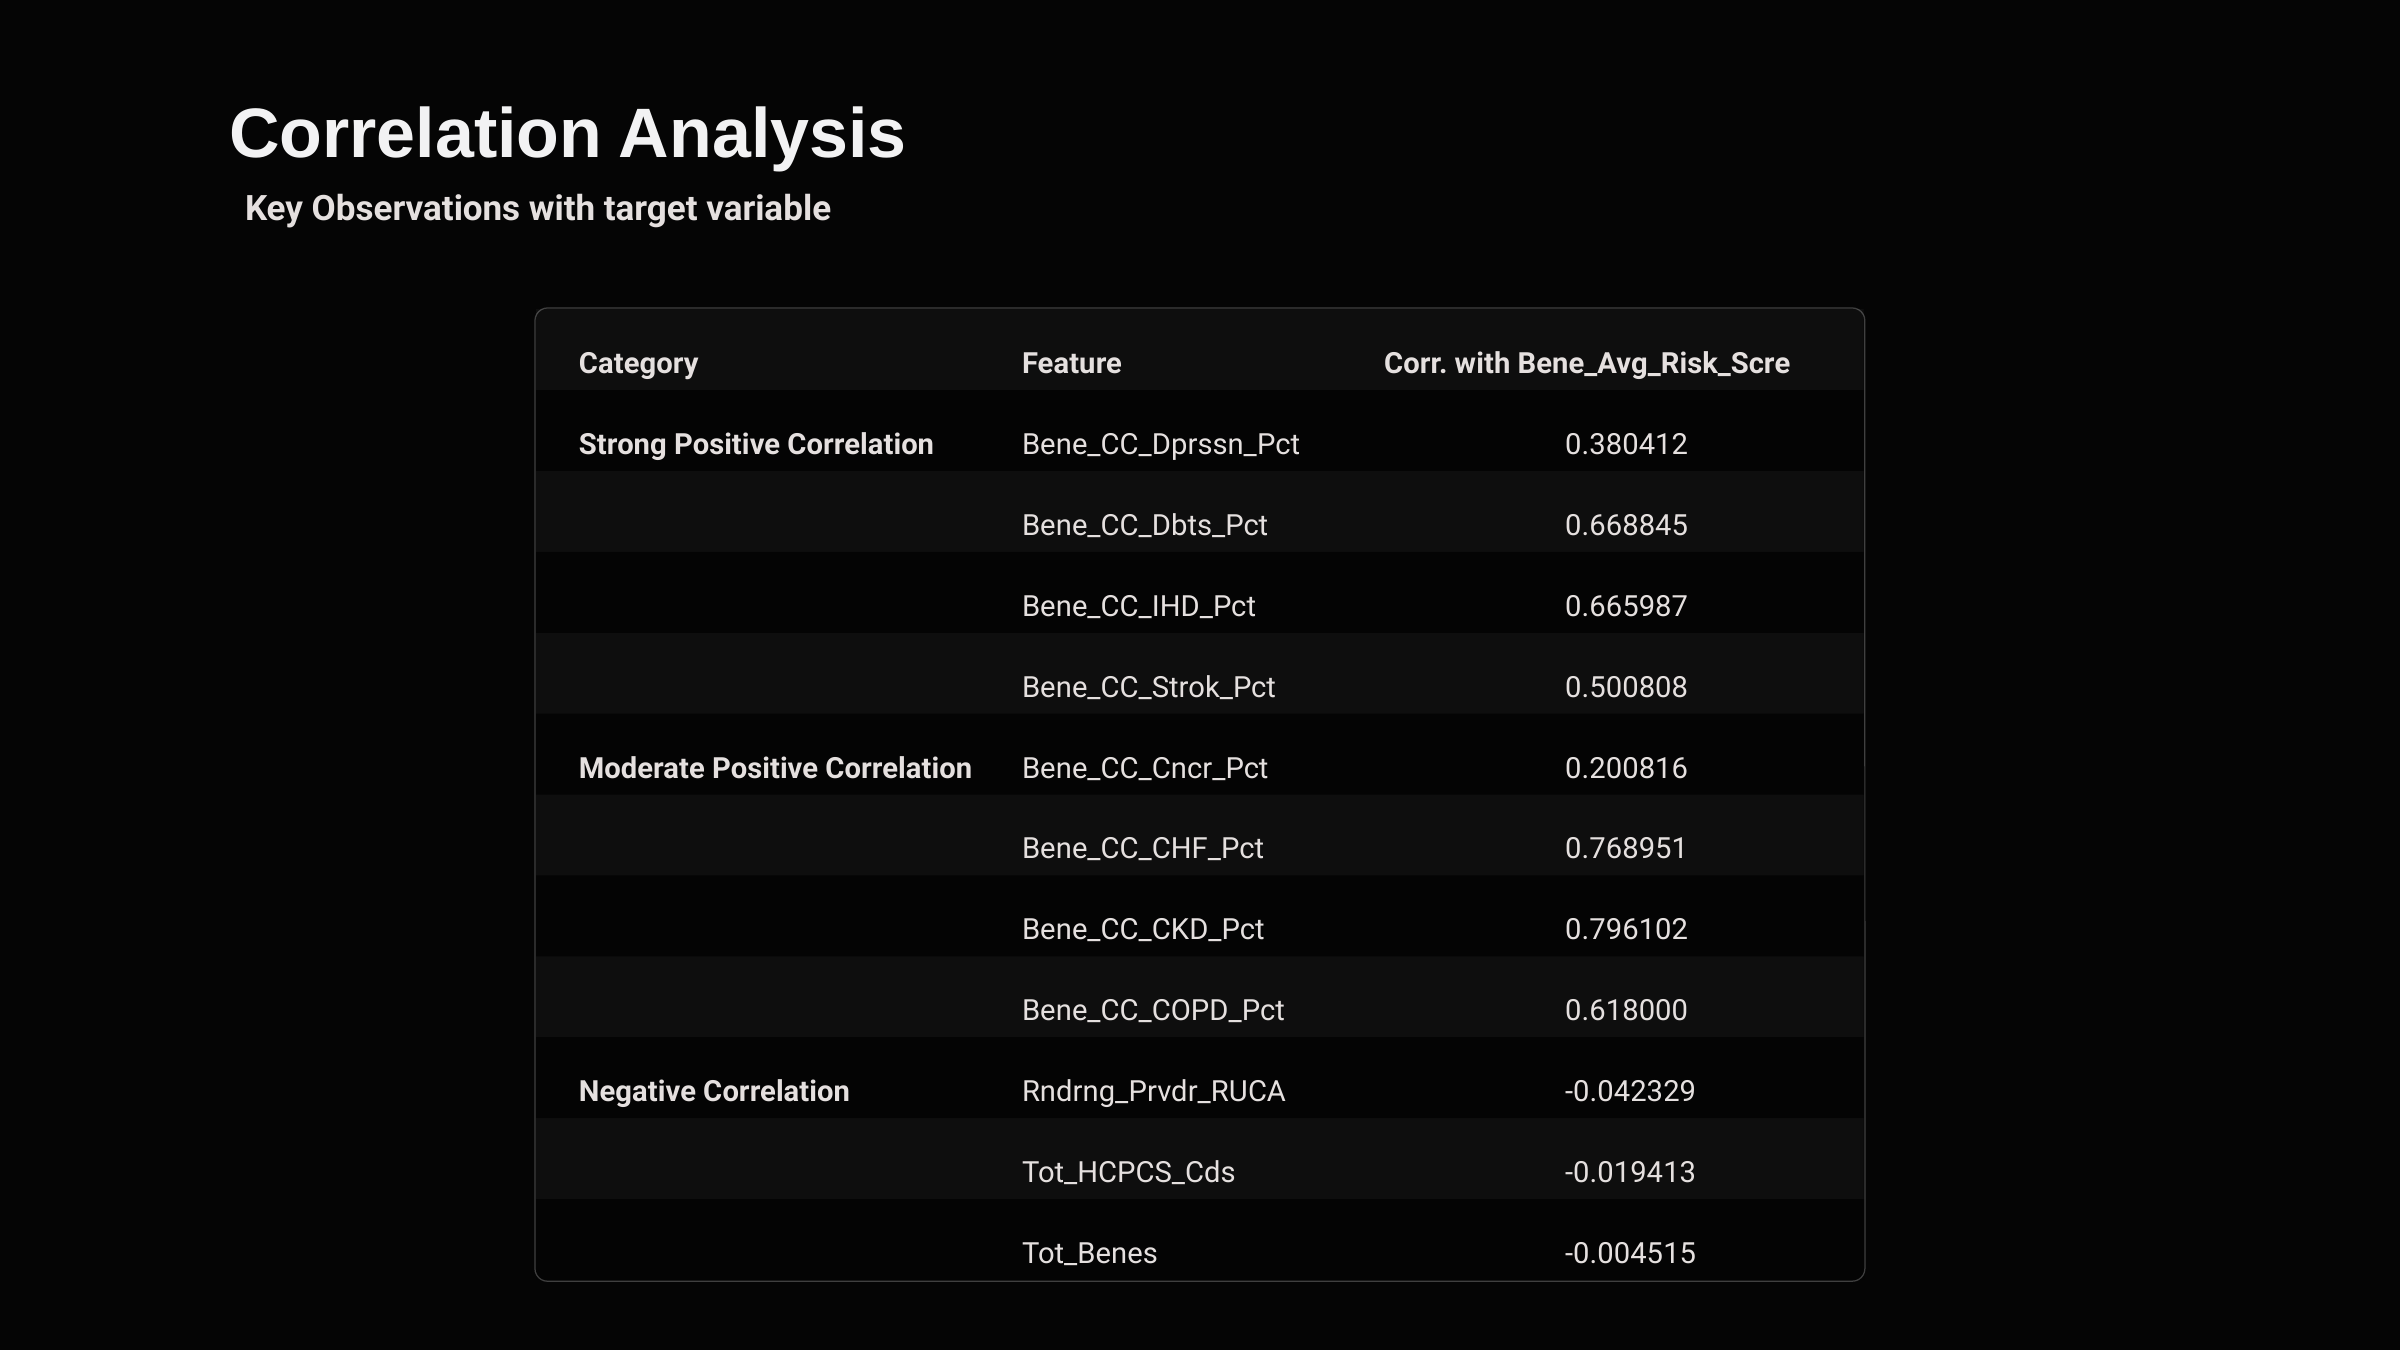

Correlation Analysis
Key Observations with target variable

Category
Feature
Corr. with Bene_Avg_Risk_Scre

Strong Positive Correlation
Bene_CC_Dprssn_Pct
0.380412

Bene_CC_Dbts_Pct
0.668845

Bene_CC_IHD_Pct
0.665987

Bene_CC_Strok_Pct
0.500808

Moderate Positive Correlation
Bene_CC_Cncr_Pct
0.200816

Bene_CC_CHF_Pct
0.768951

Bene_CC_CKD_Pct
0.796102

Bene_CC_COPD_Pct
0.618000

Negative Correlation
Rndrng_Prvdr_RUCA
-0.042329

Tot_HCPCS_Cds
-0.019413

Tot_Benes
-0.004515